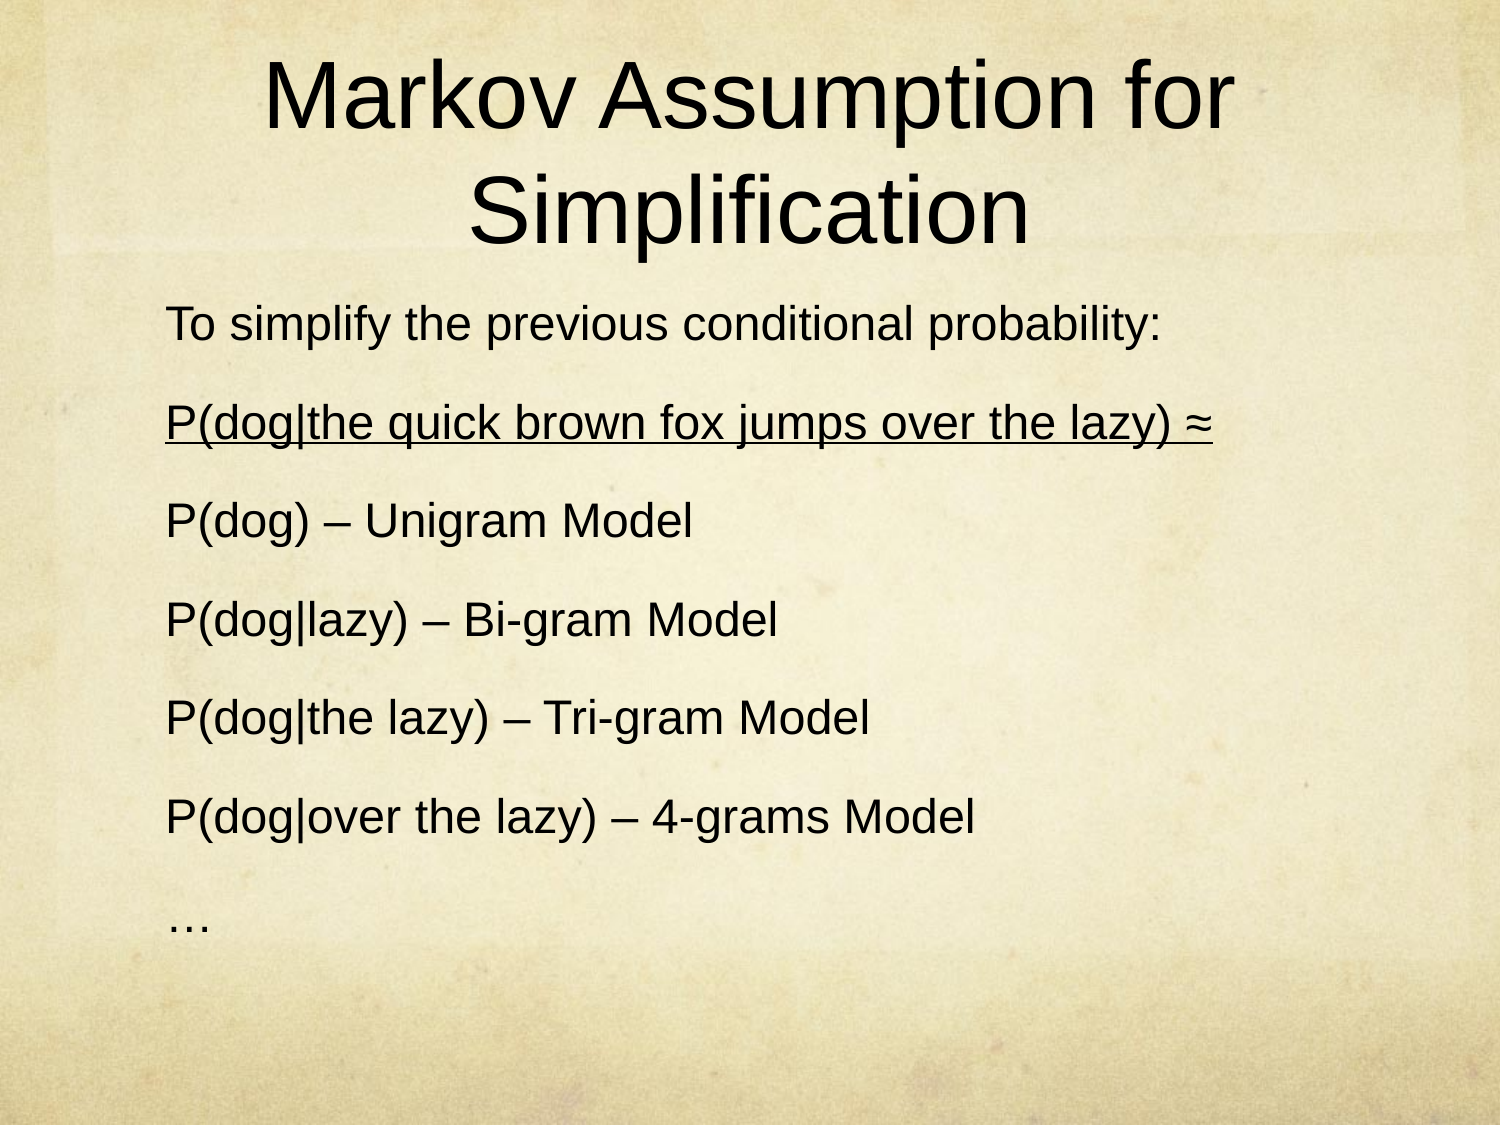

# Markov Assumption for Simplification
To simplify the previous conditional probability:
P(dog|the quick brown fox jumps over the lazy) ≈
P(dog) – Unigram Model
P(dog|lazy) – Bi-gram Model
P(dog|the lazy) – Tri-gram Model
P(dog|over the lazy) – 4-grams Model
…